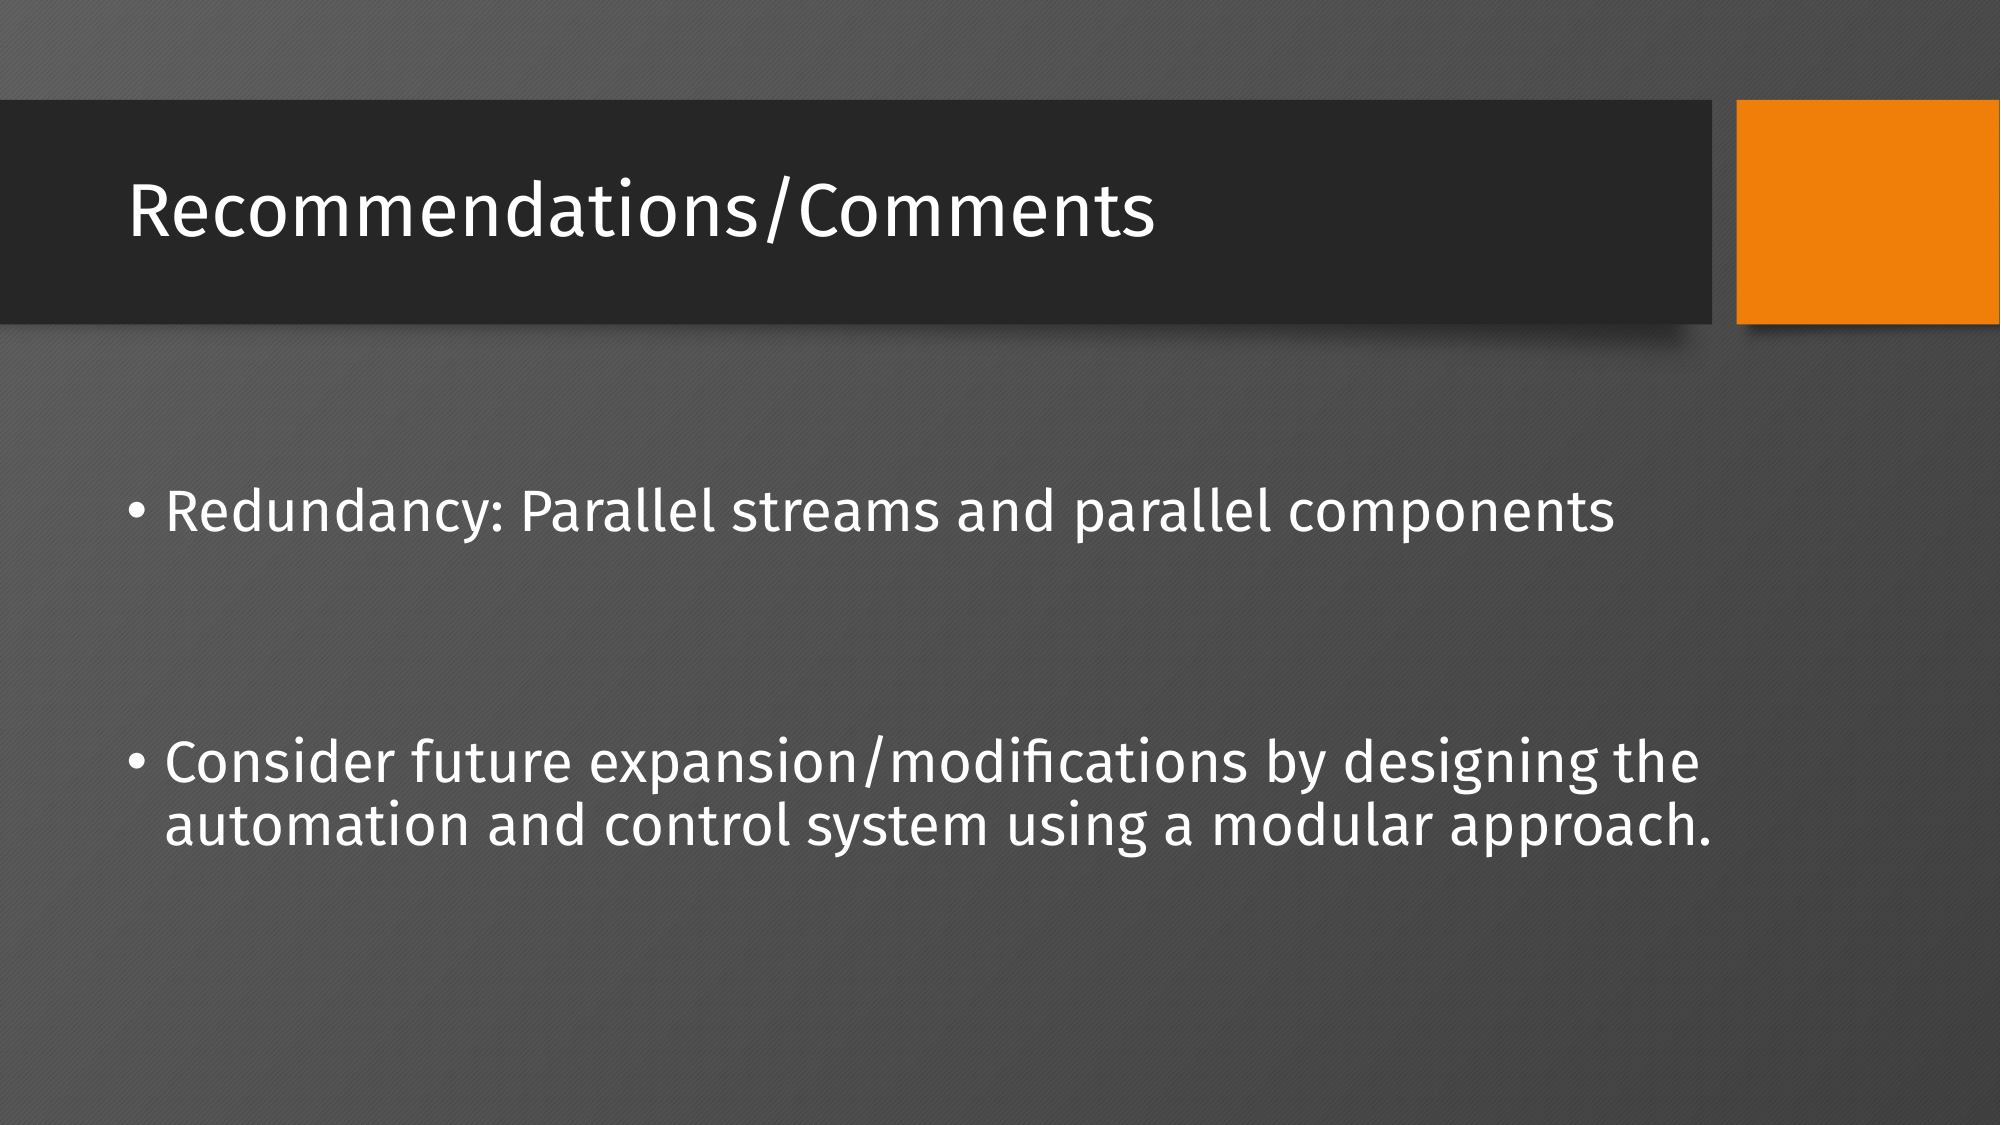

# Recommendations/Comments

Redundancy: Parallel streams and parallel components

Consider future expansion/modifications by designing the automation and control system using a modular approach.